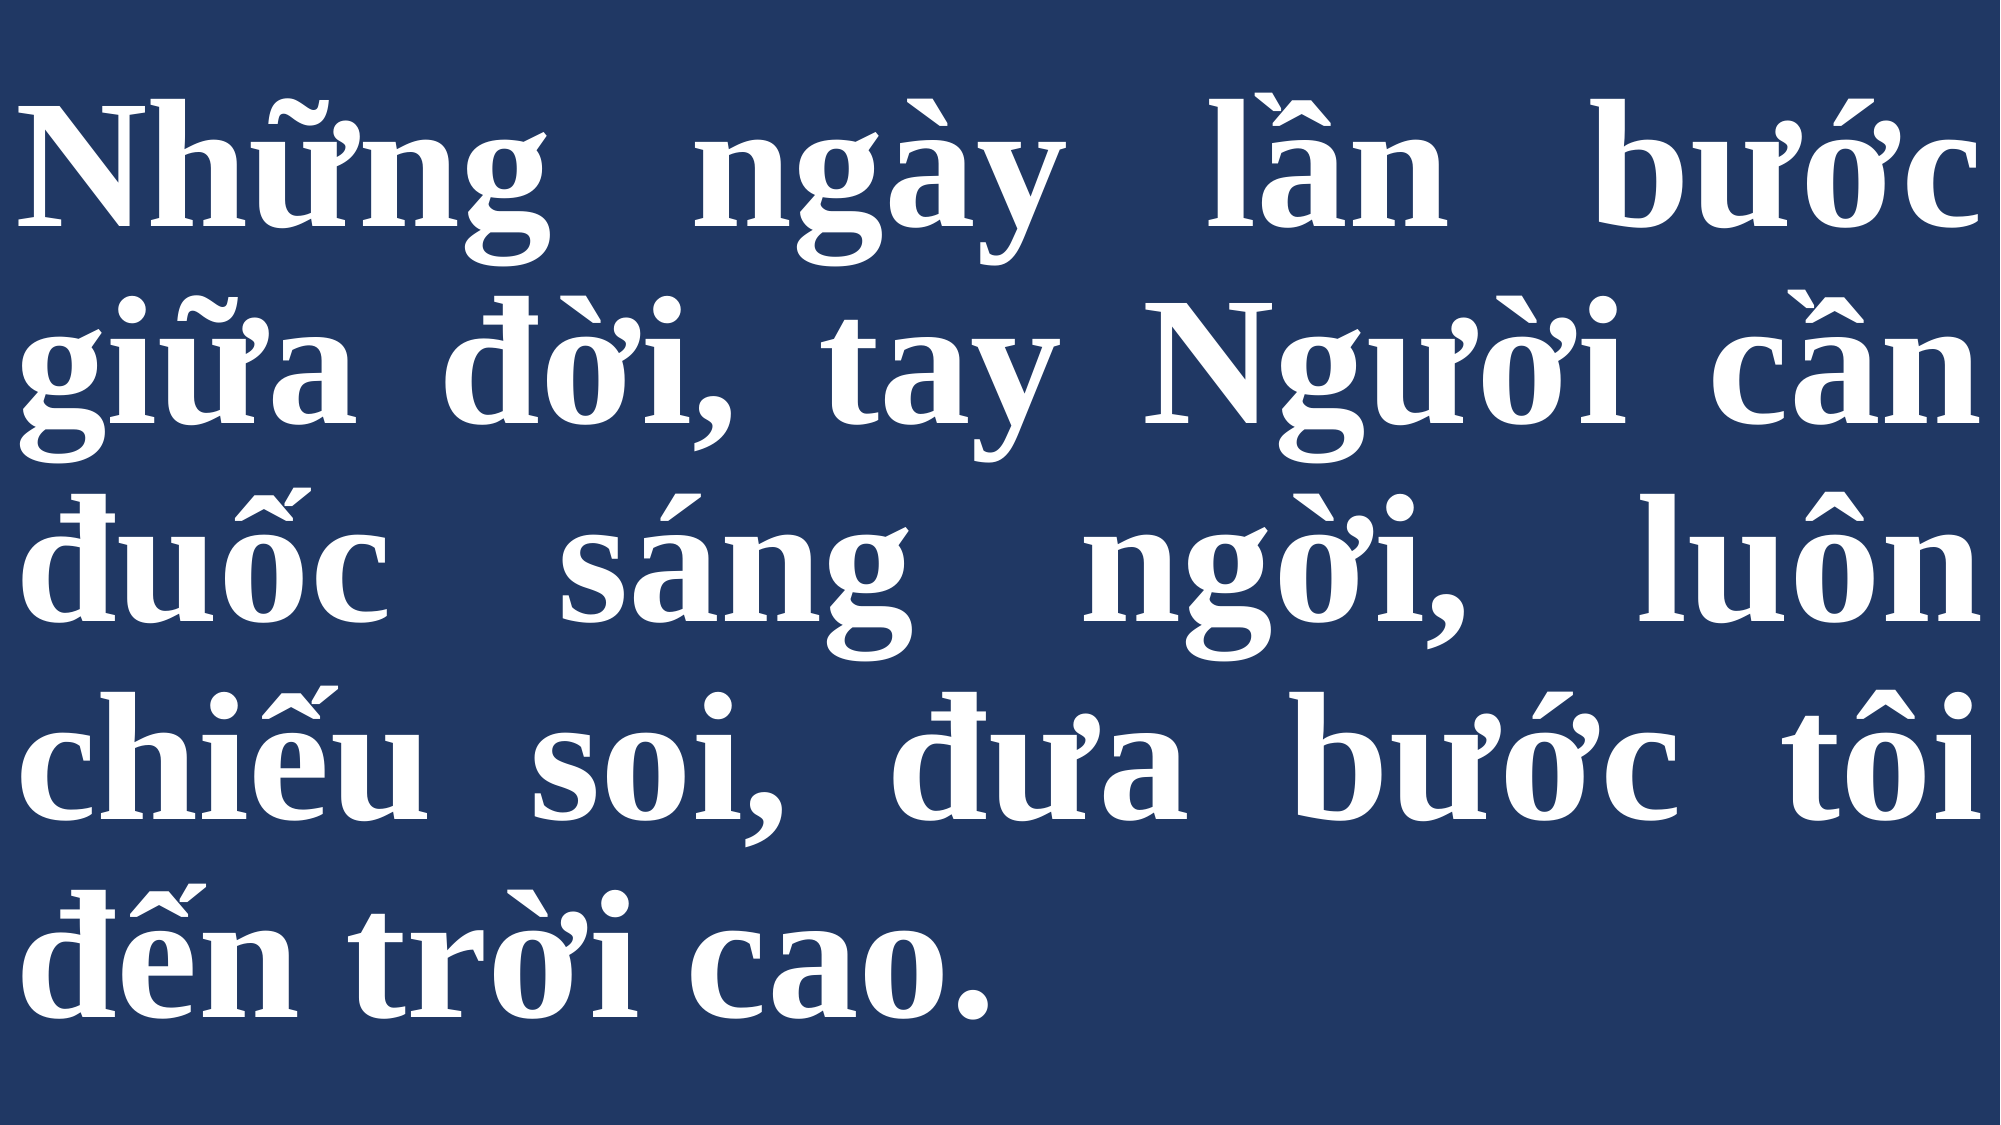

# Những ngày lần bước giữa đời, tay Người cần đuốc sáng ngời, luôn chiếu soi, đưa bước tôi đến trời cao.